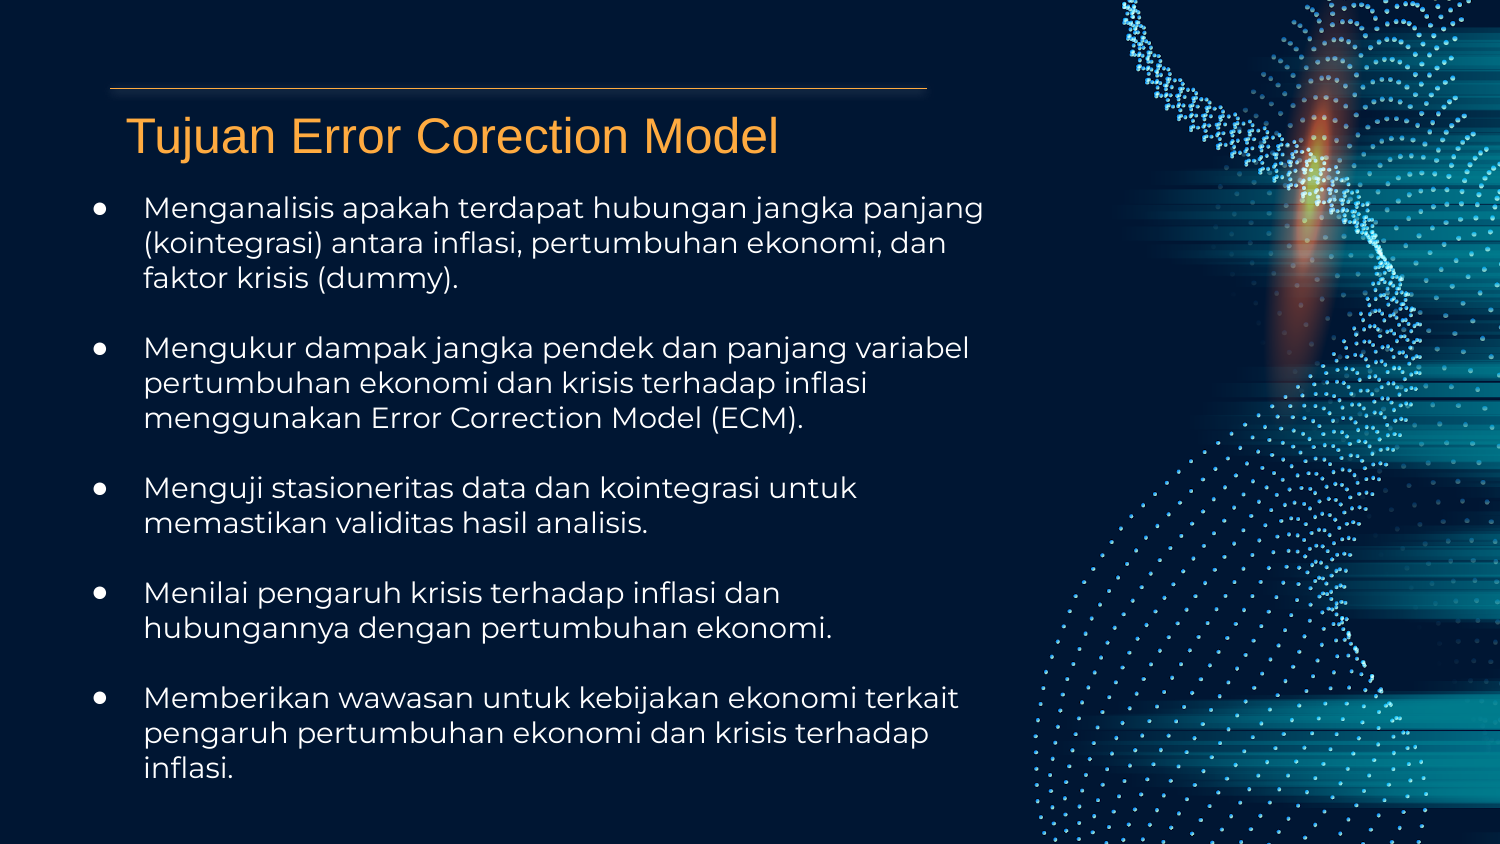

# Tujuan Error Corection Model
Menganalisis apakah terdapat hubungan jangka panjang (kointegrasi) antara inflasi, pertumbuhan ekonomi, dan faktor krisis (dummy).

Mengukur dampak jangka pendek dan panjang variabel pertumbuhan ekonomi dan krisis terhadap inflasi menggunakan Error Correction Model (ECM).

Menguji stasioneritas data dan kointegrasi untuk memastikan validitas hasil analisis.

Menilai pengaruh krisis terhadap inflasi dan hubungannya dengan pertumbuhan ekonomi.

Memberikan wawasan untuk kebijakan ekonomi terkait pengaruh pertumbuhan ekonomi dan krisis terhadap inflasi.